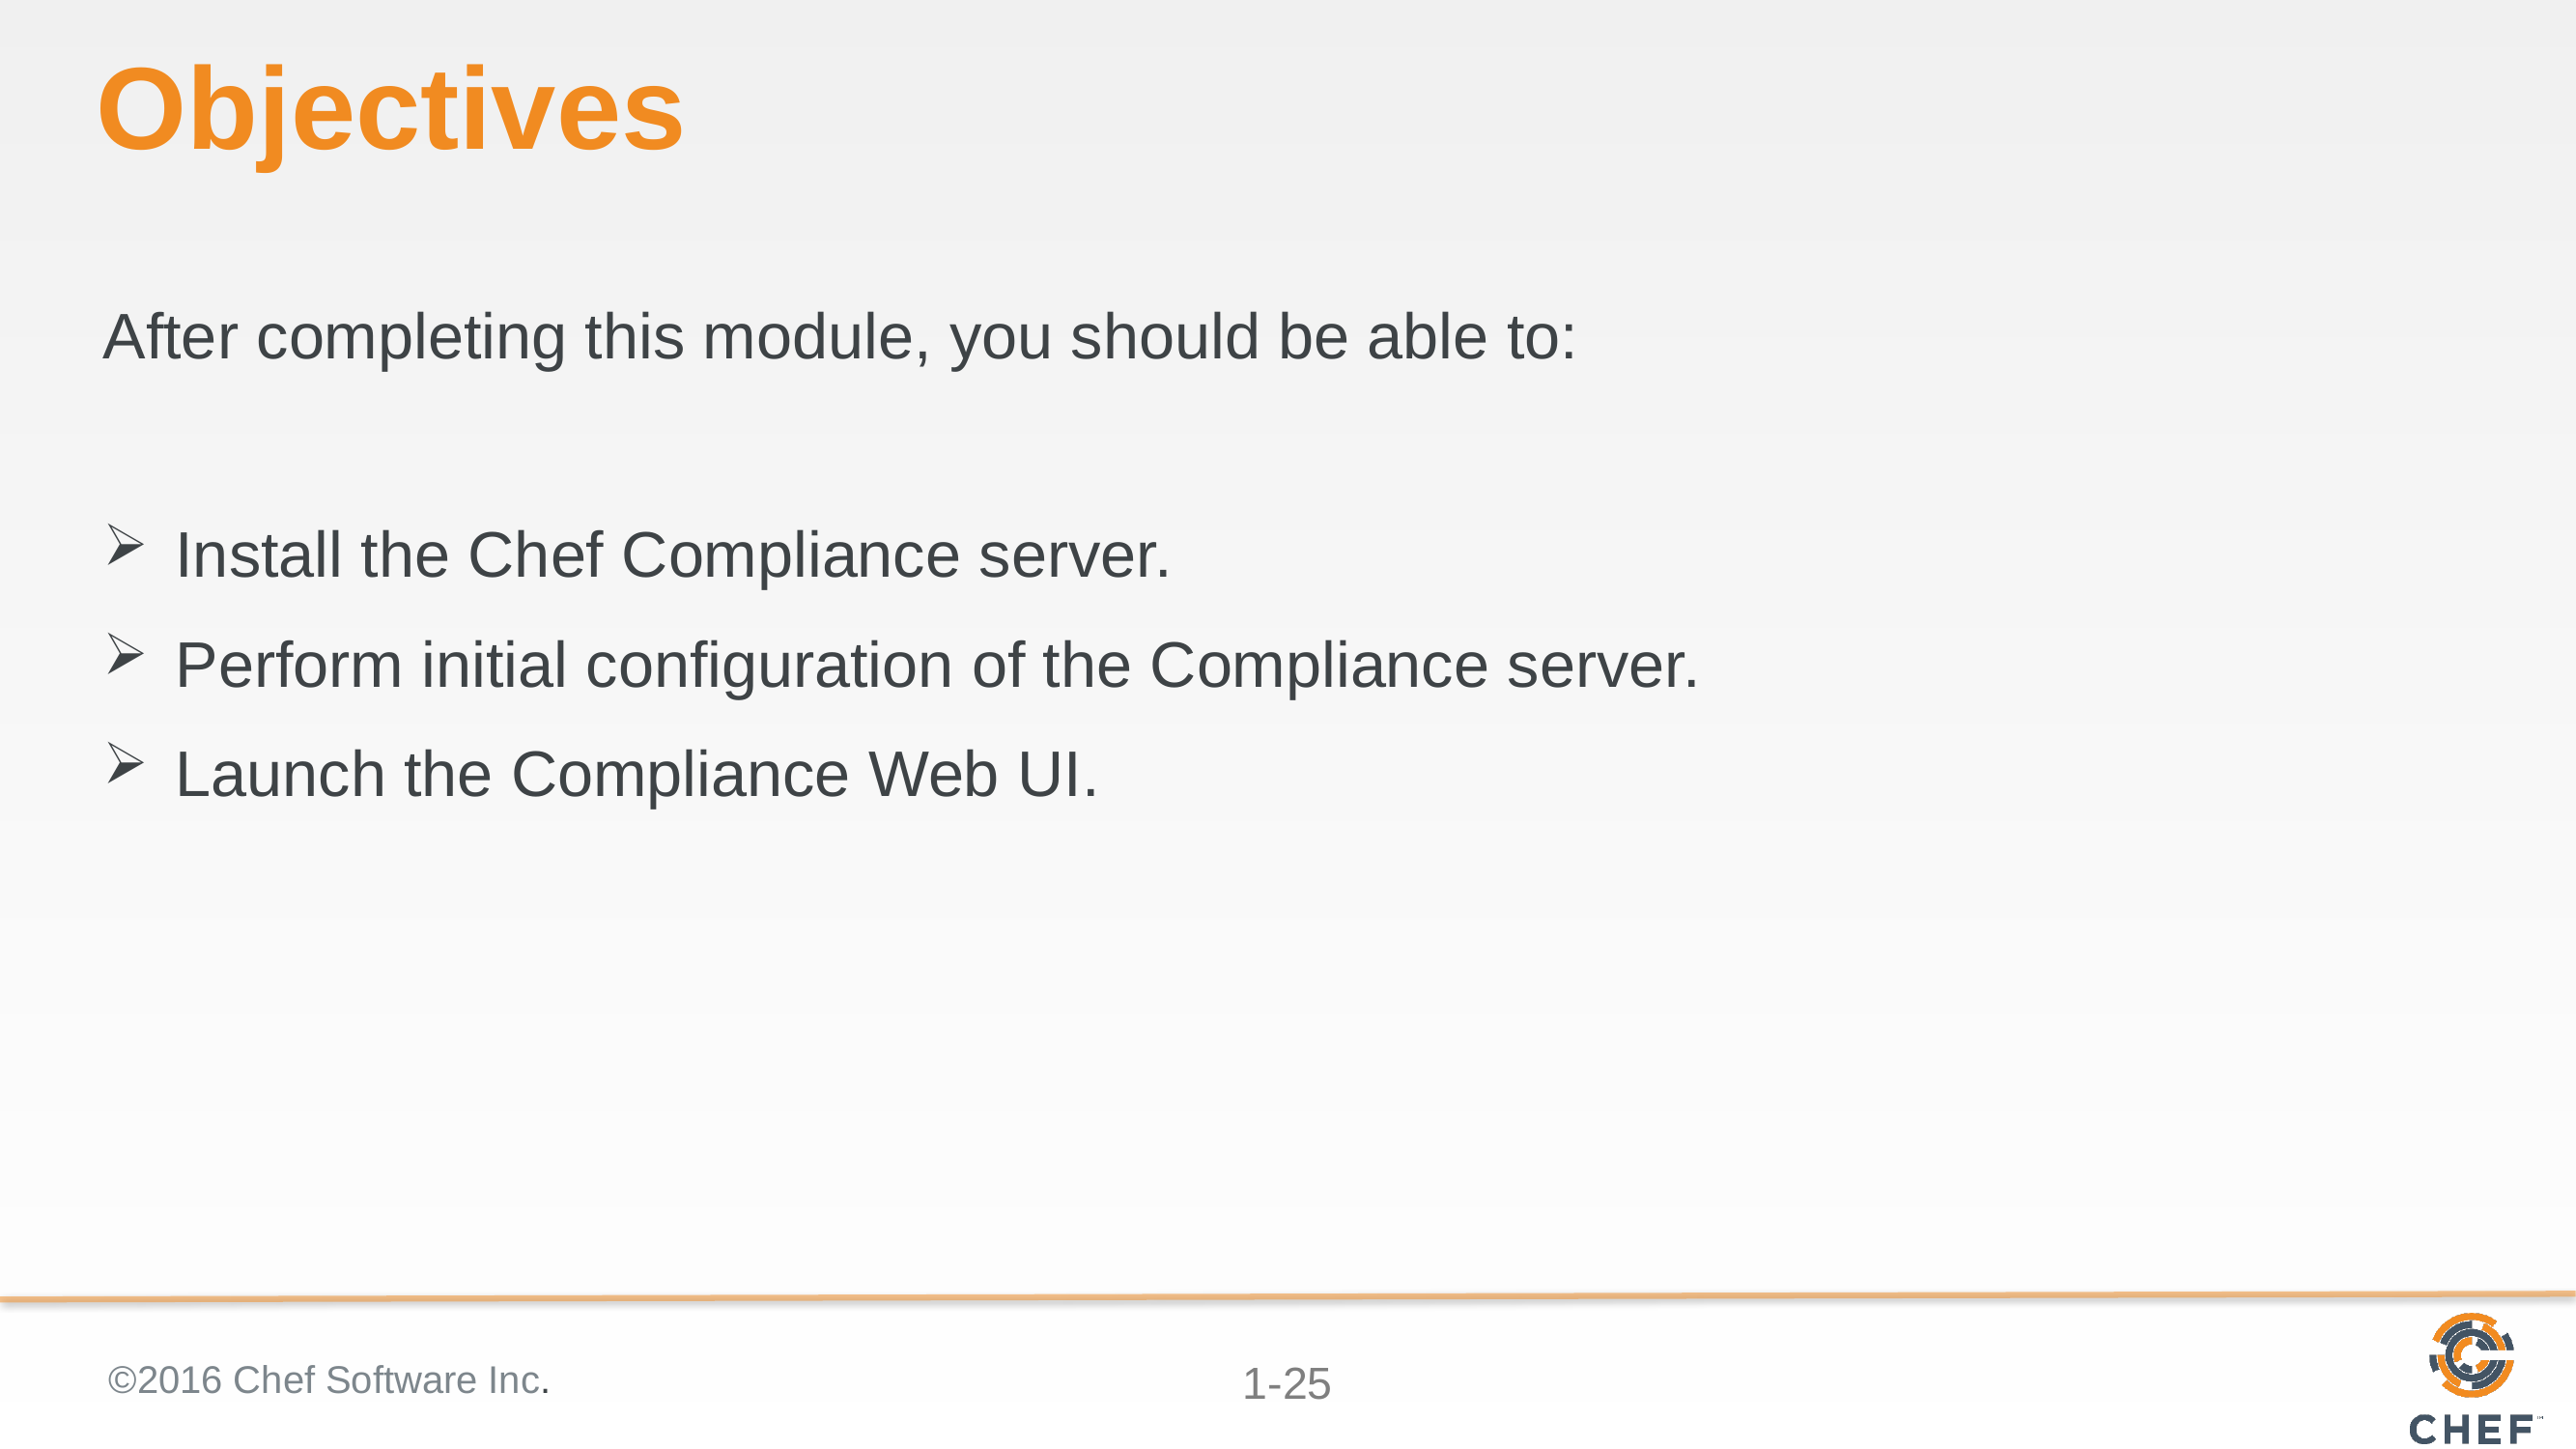

# Objectives
After completing this module, you should be able to:

Install the Chef Compliance server.
Perform initial configuration of the Compliance server.
Launch the Compliance Web UI.